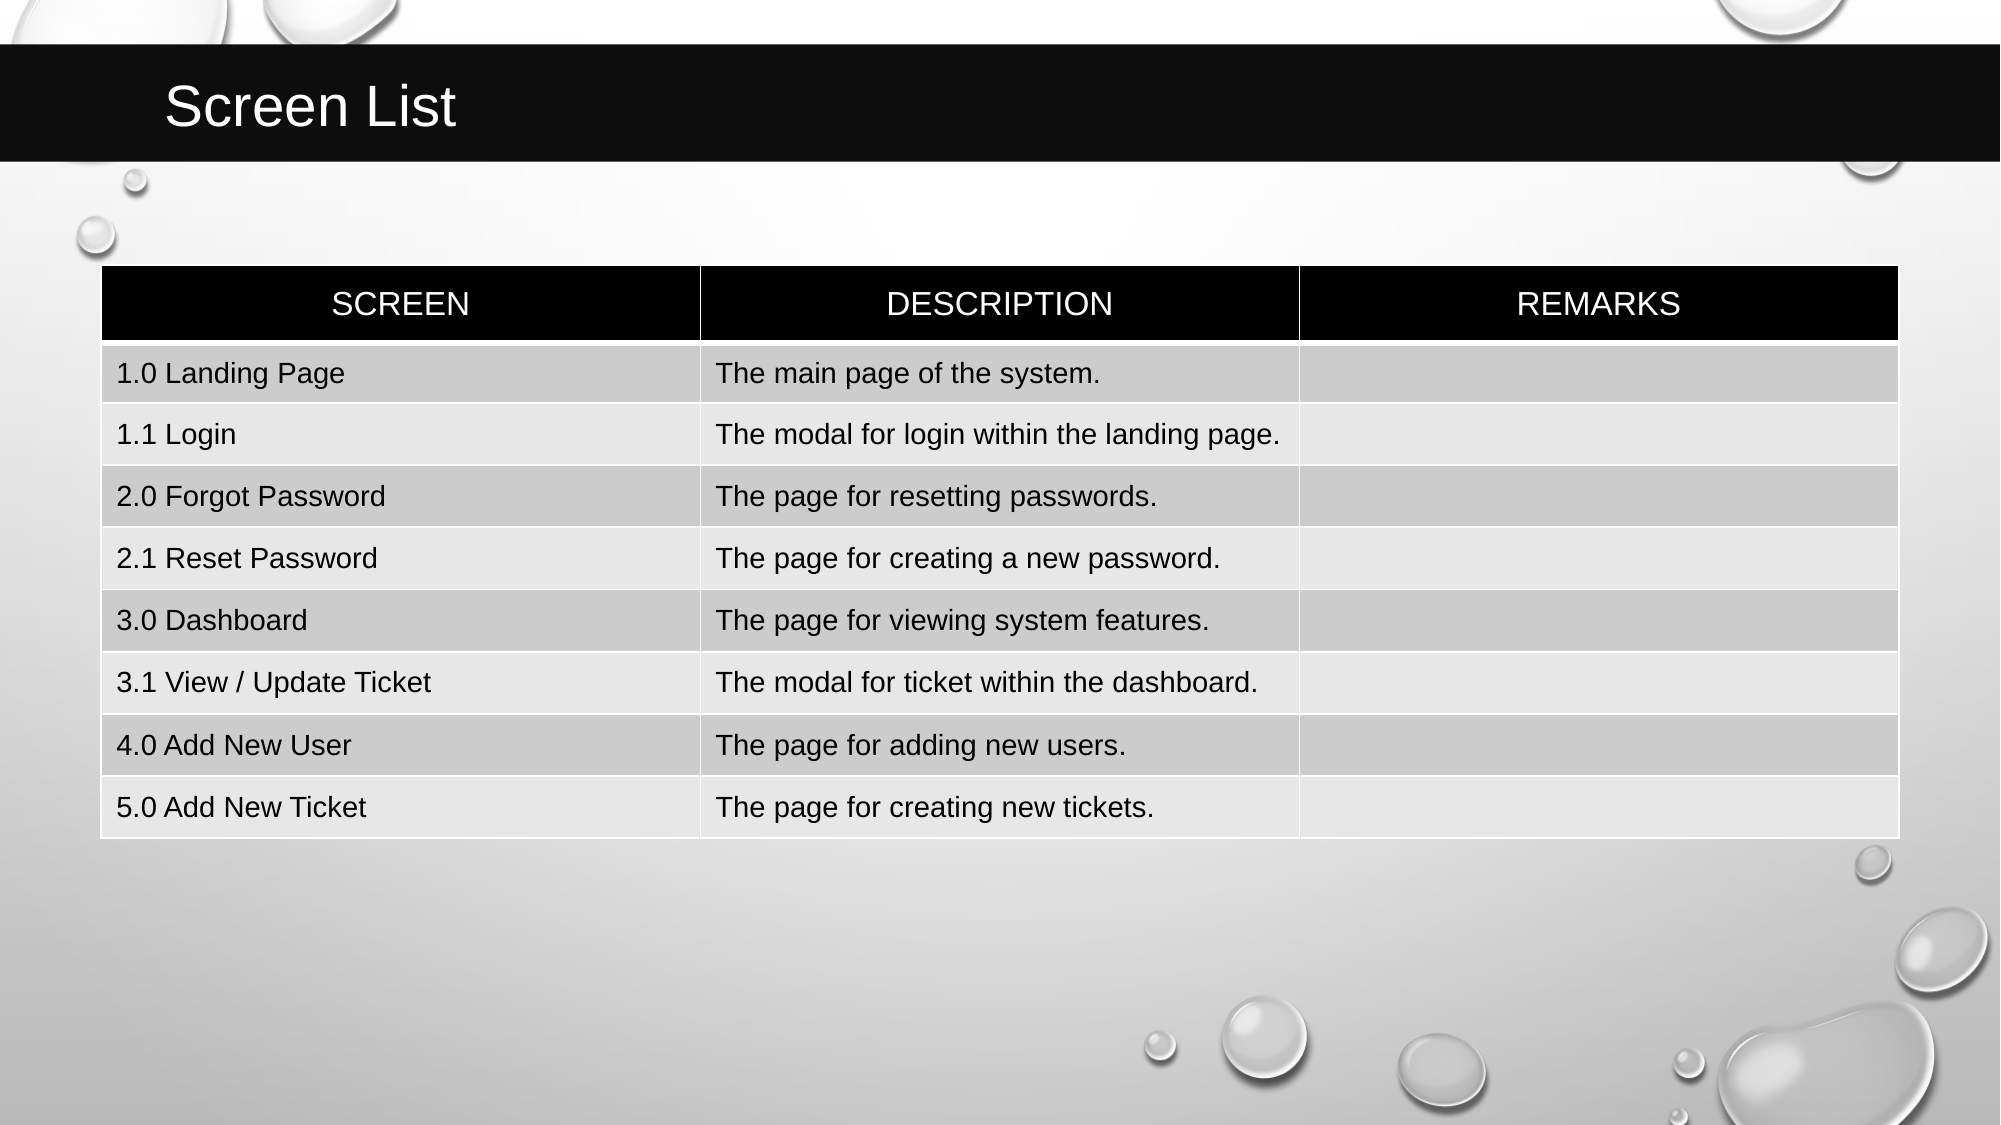

Screen List
| SCREEN | DESCRIPTION | REMARKS |
| --- | --- | --- |
| 1.0 Landing Page | The main page of the system. |  |
| 1.1 Login | The modal for login within the landing page. |  |
| 2.0 Forgot Password | The page for resetting passwords. |  |
| 2.1 Reset Password | The page for creating a new password. |  |
| 3.0 Dashboard | The page for viewing system features. |  |
| 3.1 View / Update Ticket | The modal for ticket within the dashboard. |  |
| 4.0 Add New User | The page for adding new users. |  |
| 5.0 Add New Ticket | The page for creating new tickets. |  |